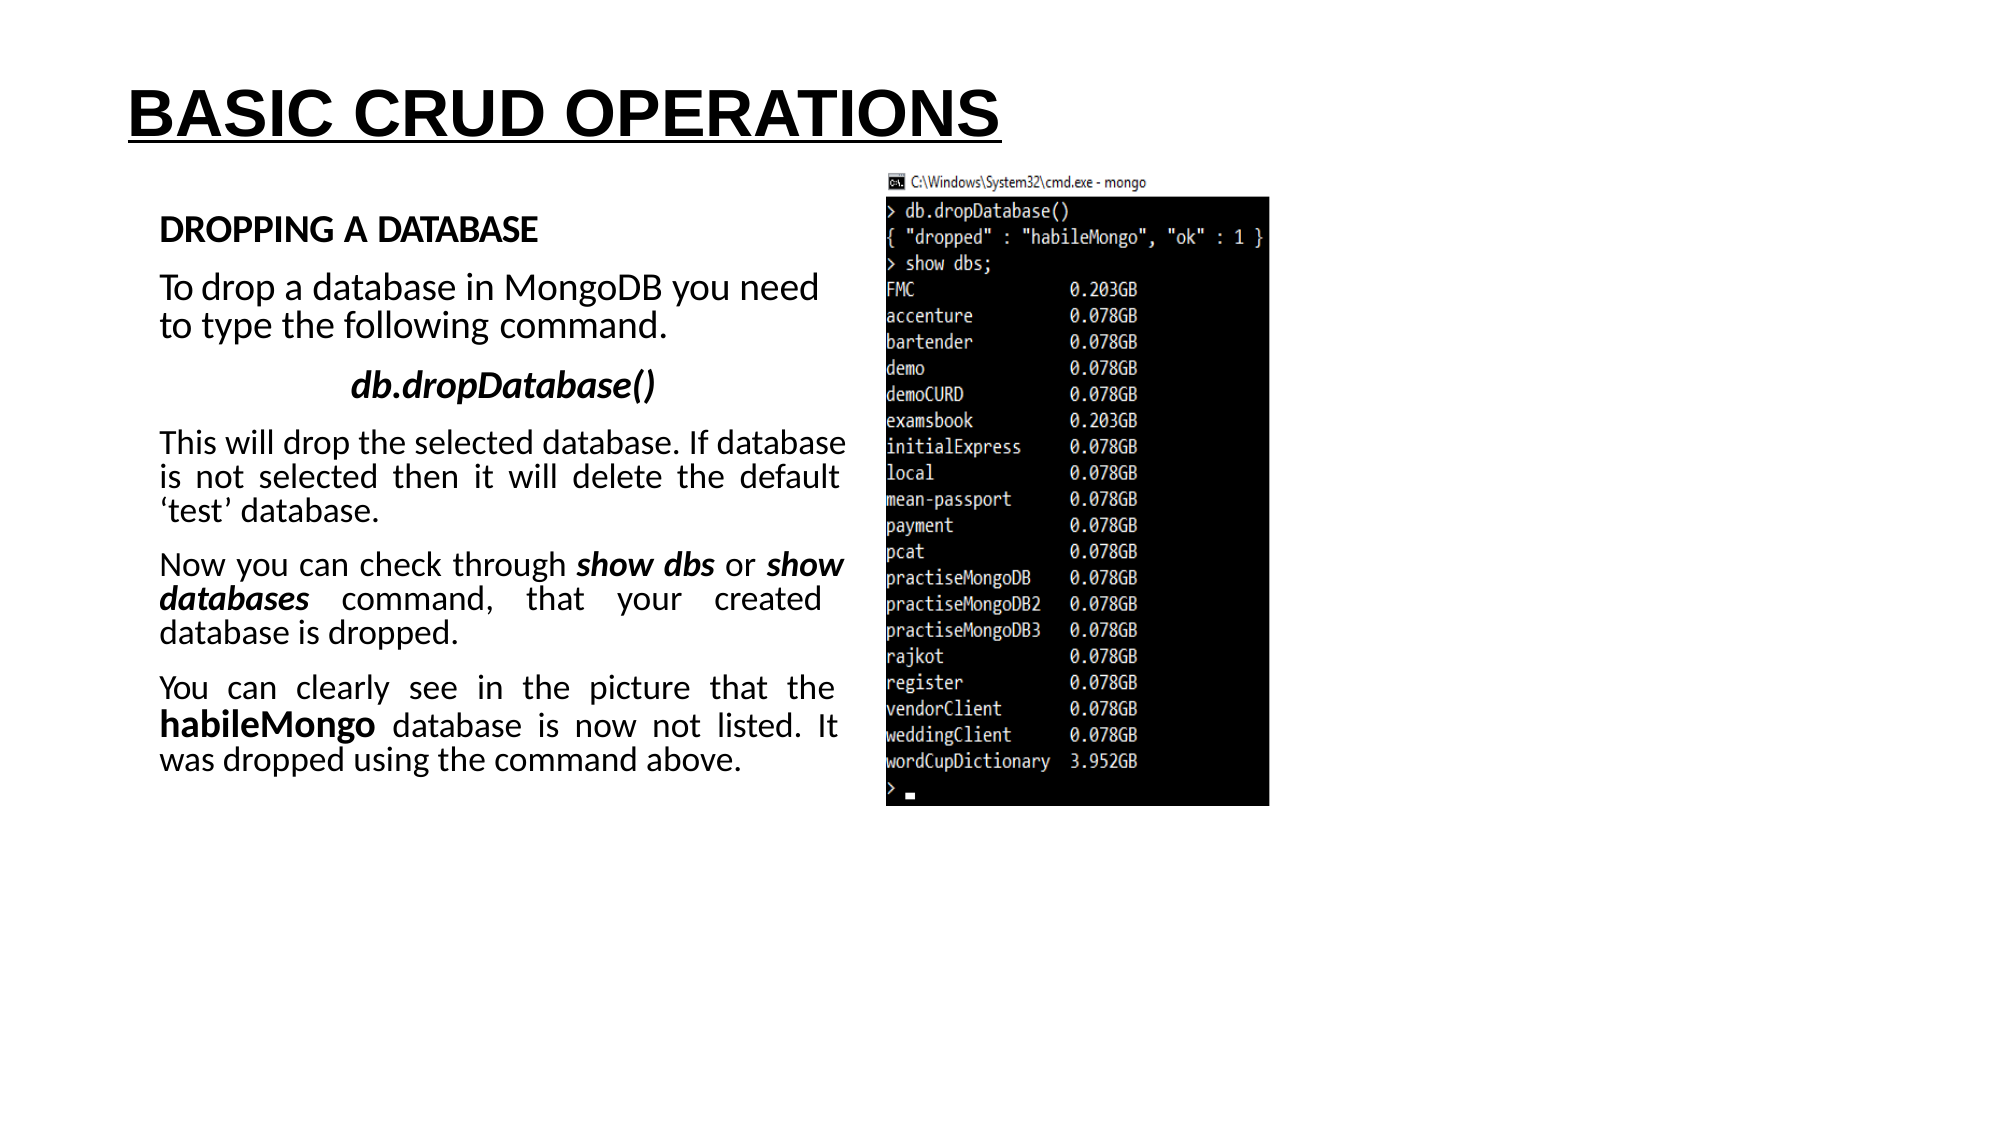

BASIC CRUD OPERATIONS

DROPPING A DATABASE
To drop a database in MongoDB you need  to type the following command.
db.dropDatabase()
This will drop the selected database. If database  is not selected then it will delete the default  ‘test’ database.
Now you can check through show dbs or show  databases command, that your created  database is dropped.
You can clearly see in the picture that the  habileMongo database is now not listed. It  was dropped using the command above.